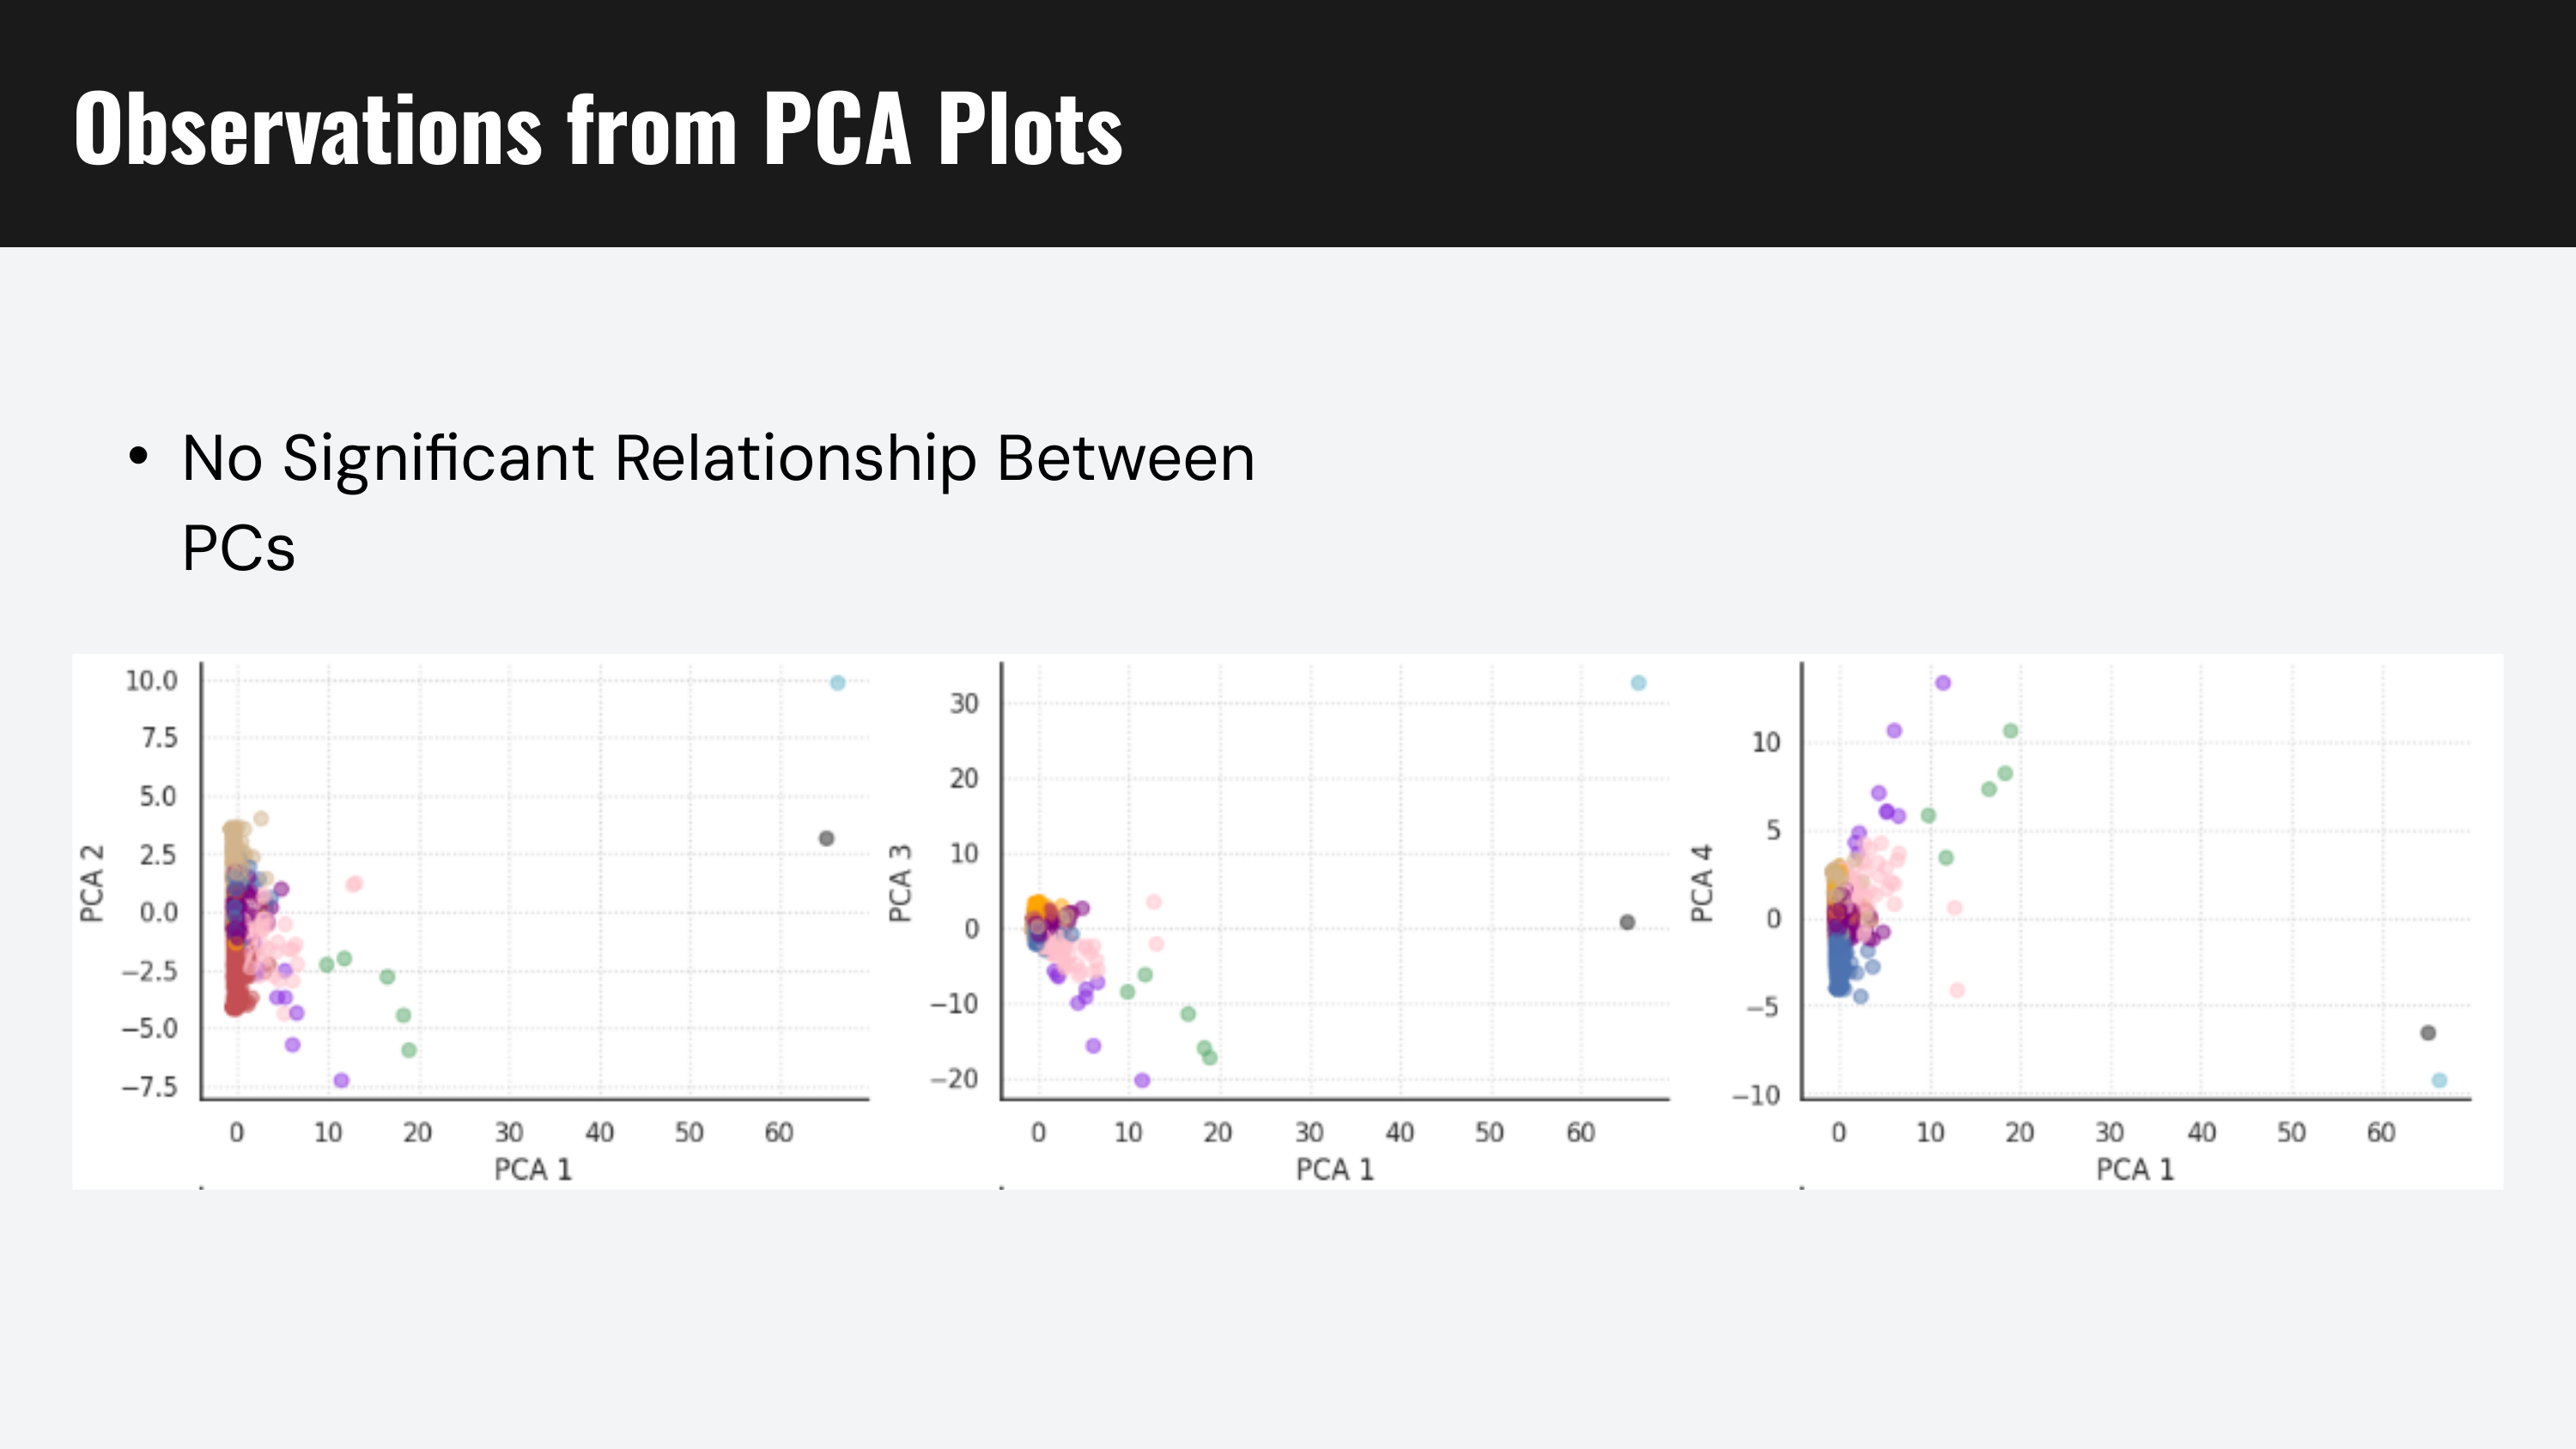

Observations from PCA Plots
No Significant Relationship Between PCs